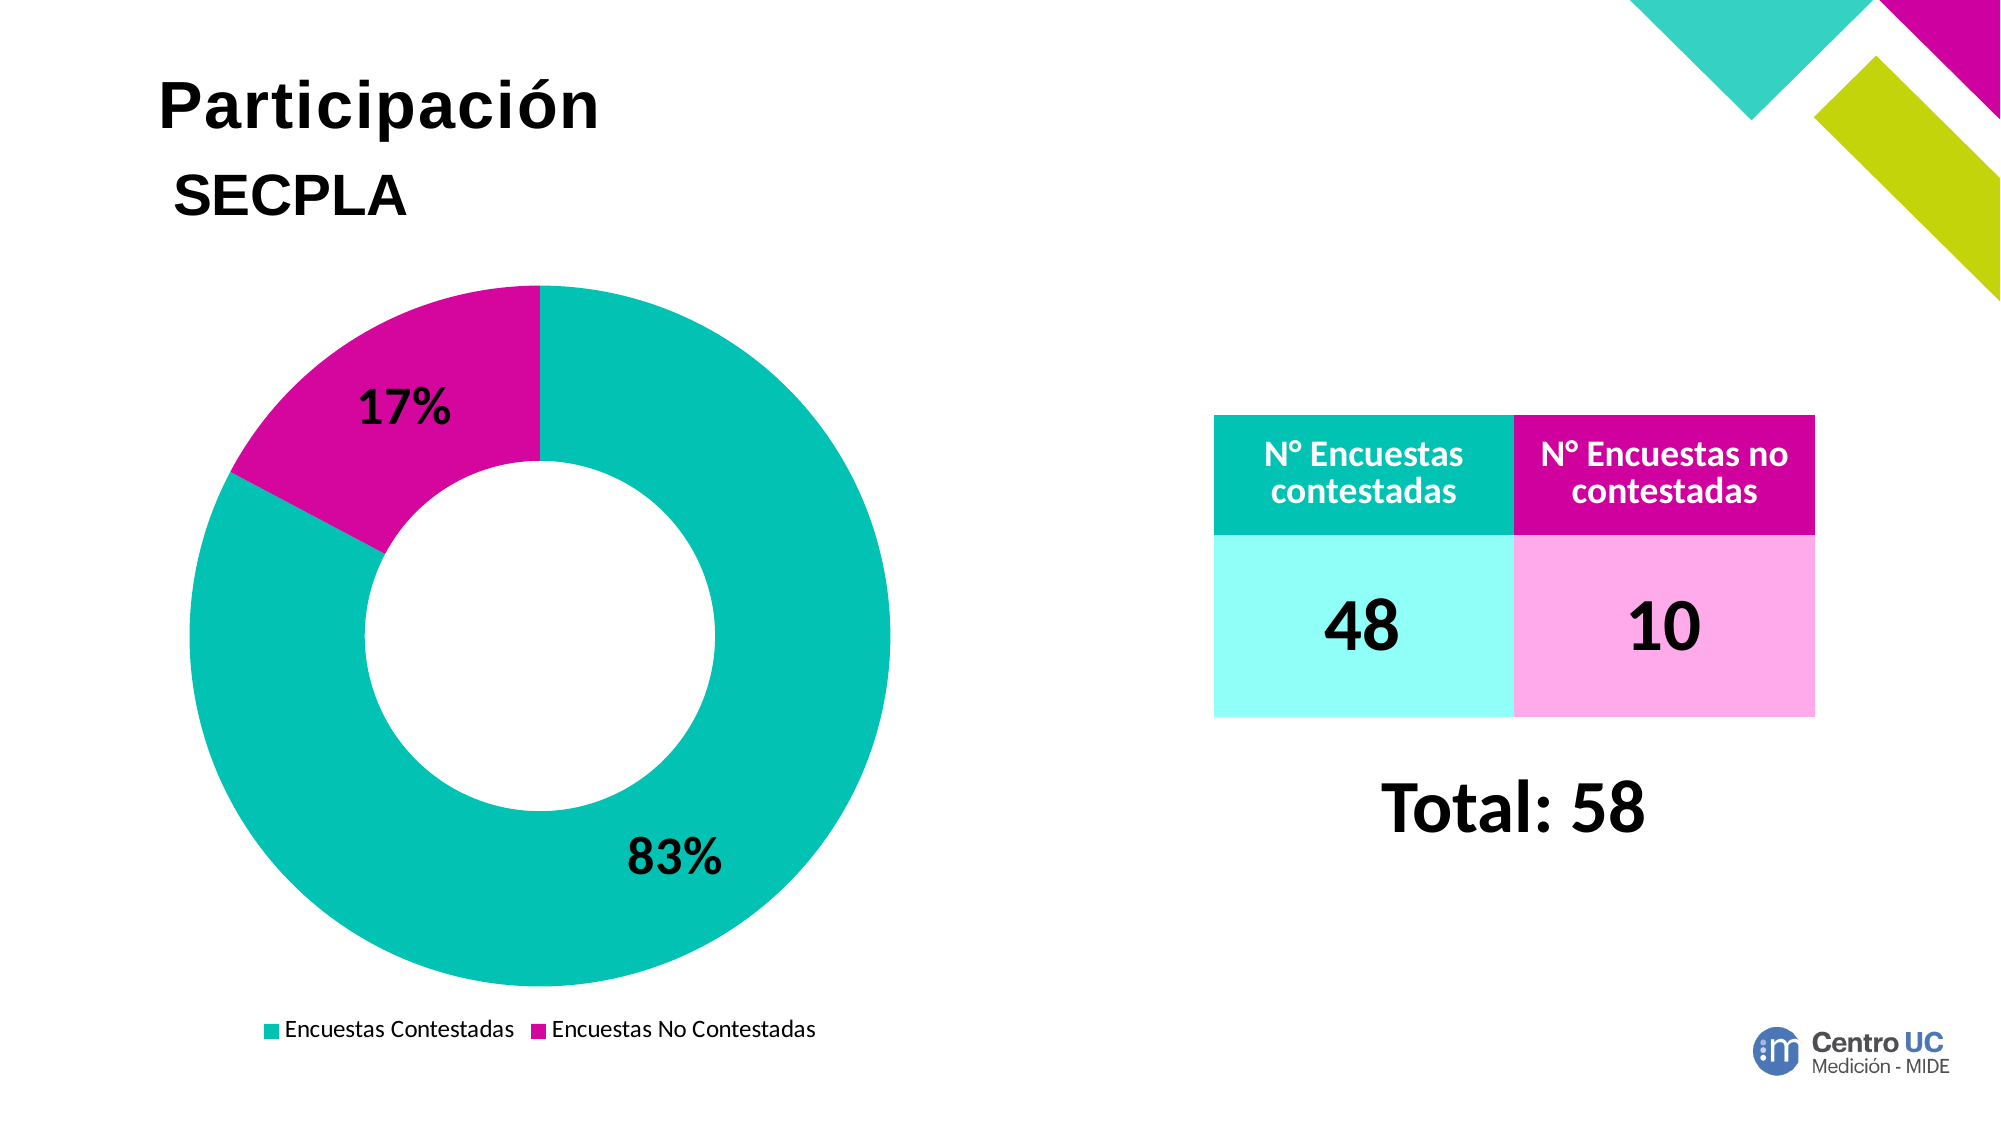

# Participación
SECPLA

### Chart

| Category | Dotación |
|---|---|
| Encuestas Contestadas | 0.8275862068965517 |
| Encuestas No Contestadas | 0.1724137931034483 |
48
10
Total: 58